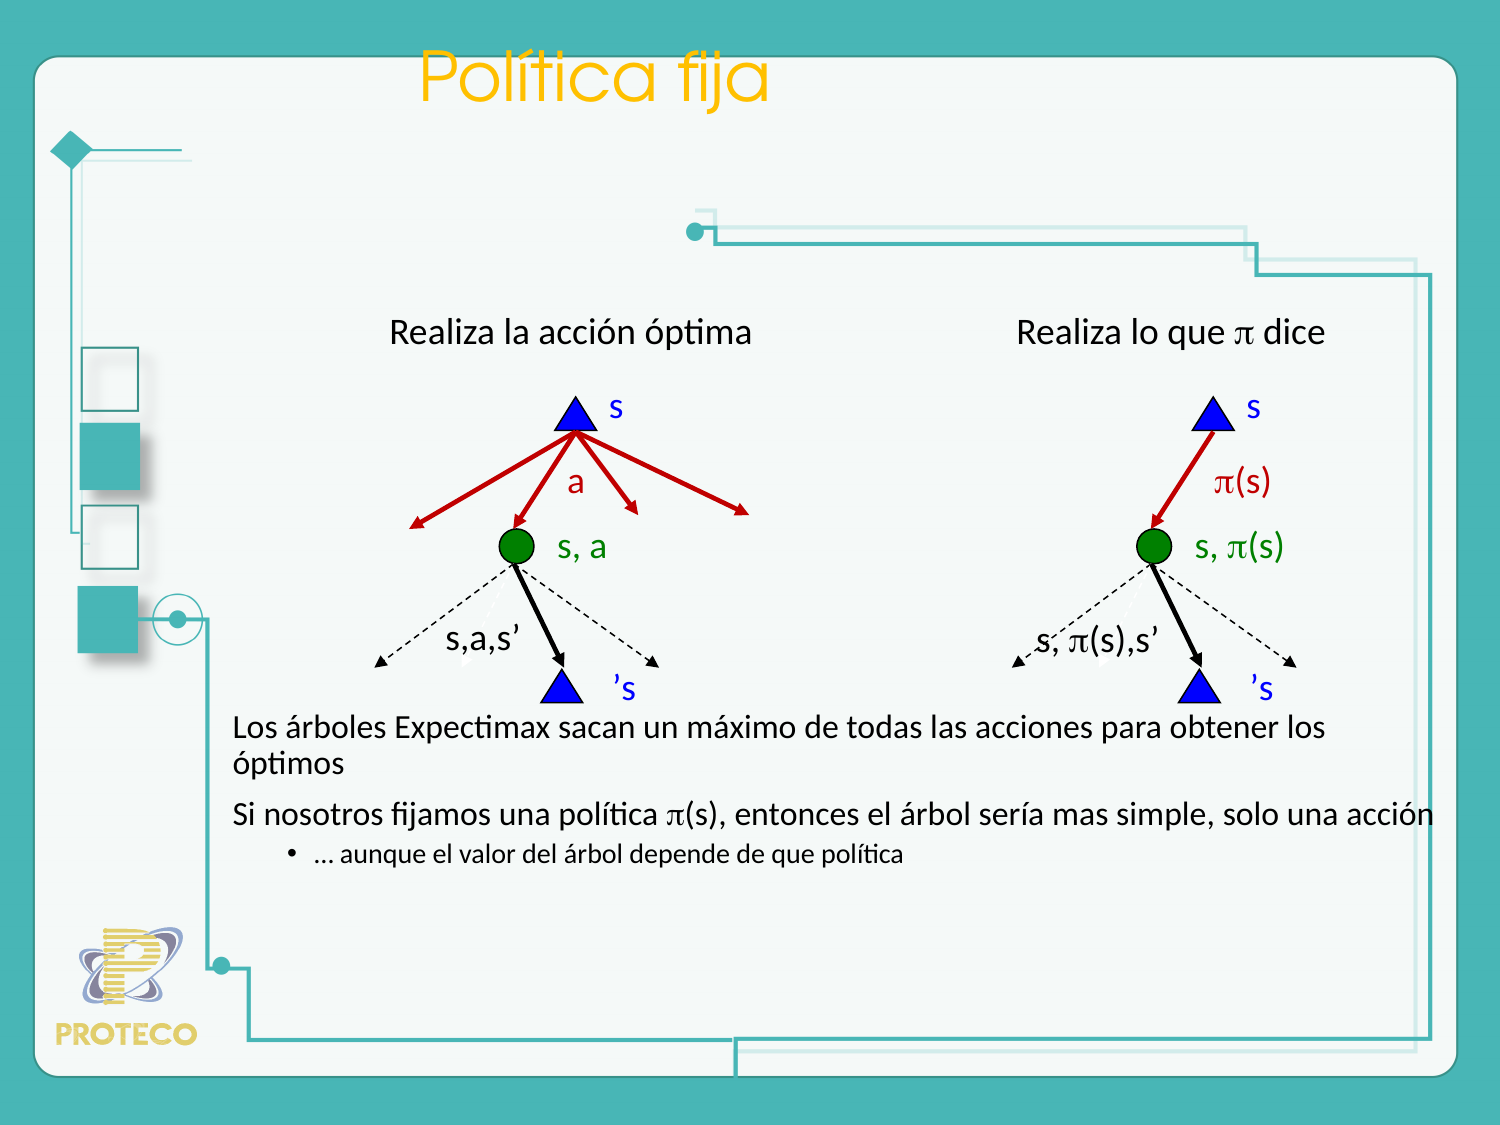

# Política fija
Realiza la acción óptima
Realiza lo que π dice
s

a
s, a

s,a,s’
s’

s

π(s)
s, π(s)

s, π(s),s’
s’

Los árboles Expectimax sacan un máximo de todas las acciones para obtener los óptimos
Si nosotros fijamos una política π(s), entonces el árbol sería mas simple, solo una acción
… aunque el valor del árbol depende de que política